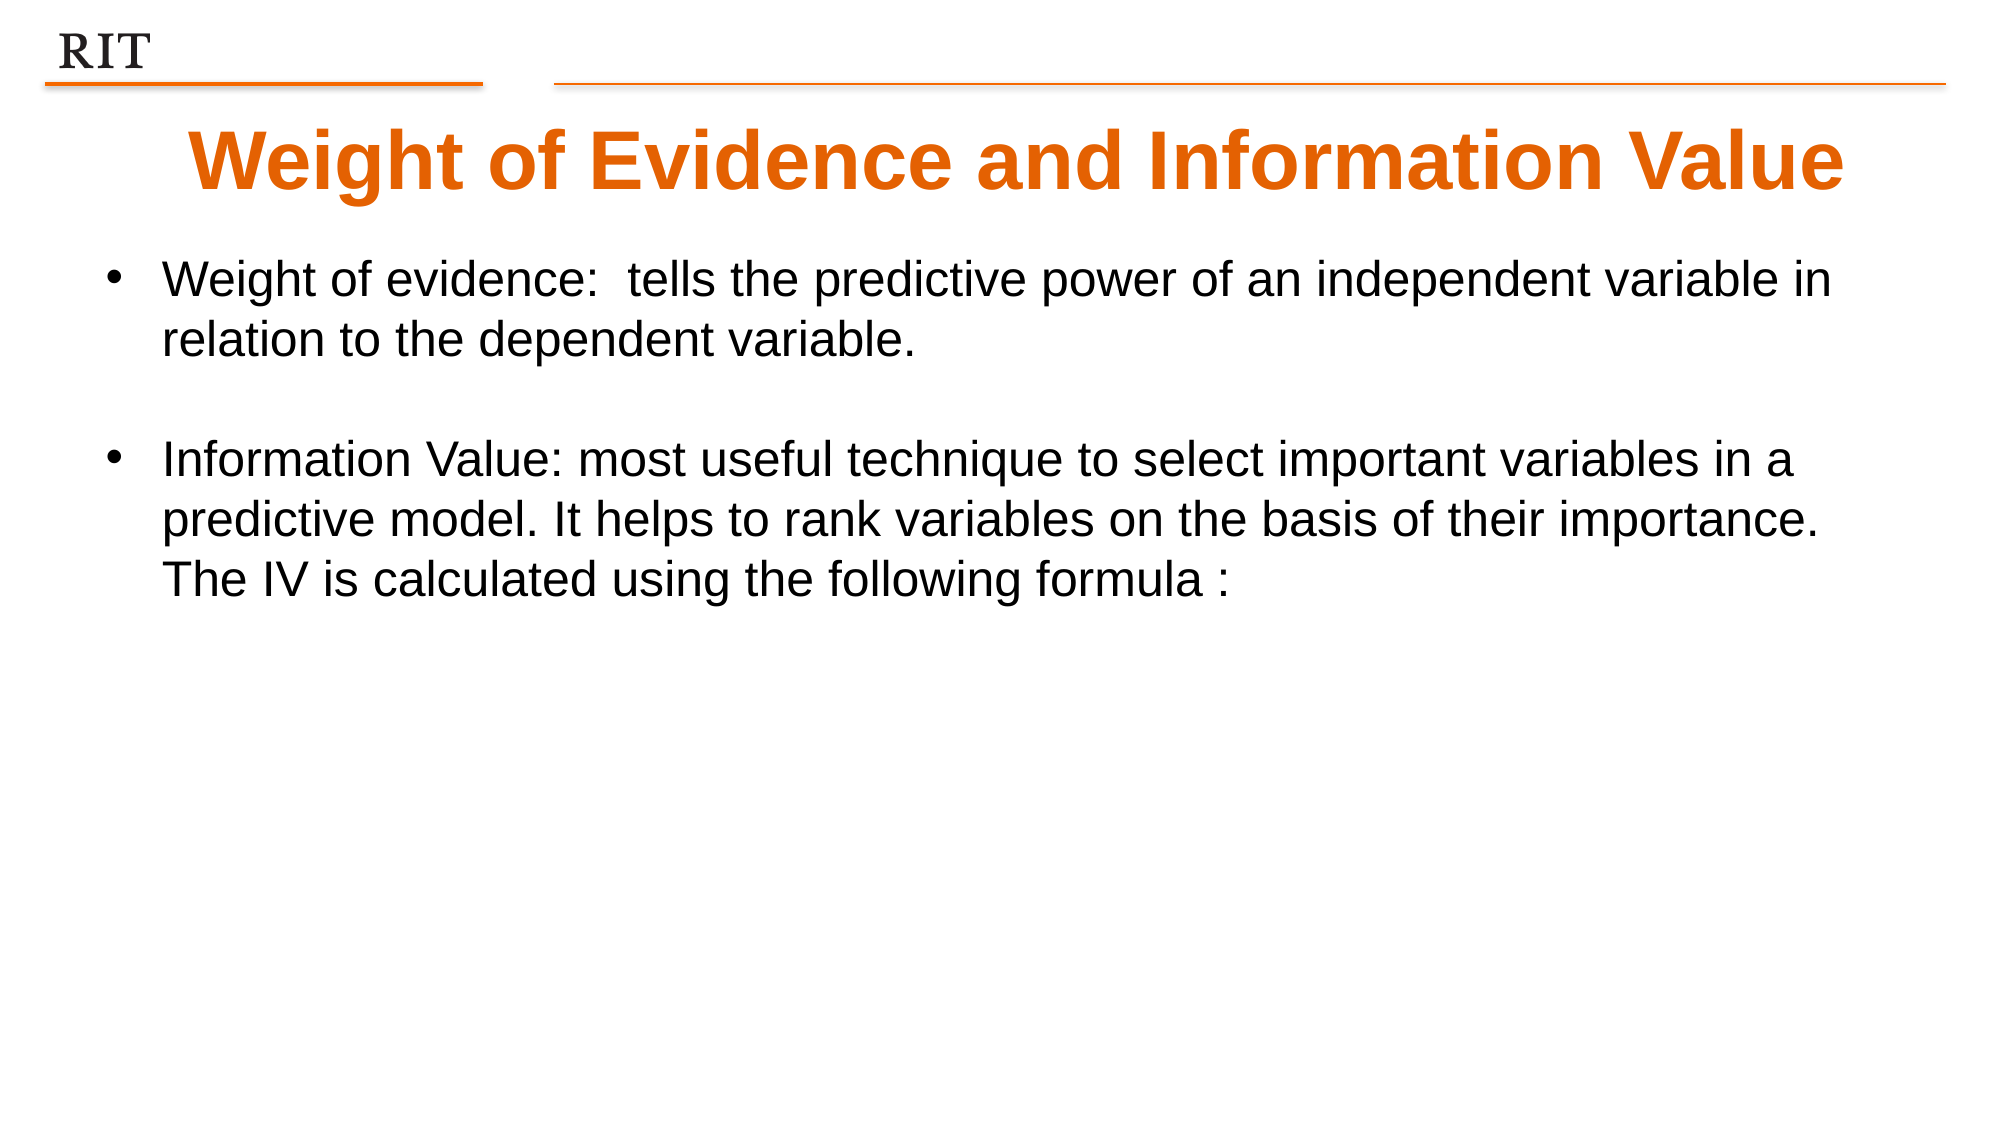

Weight of Evidence and Information Value
Weight of evidence:  tells the predictive power of an independent variable in relation to the dependent variable.

Information Value: most useful technique to select important variables in a predictive model. It helps to rank variables on the basis of their importance. The IV is calculated using the following formula :